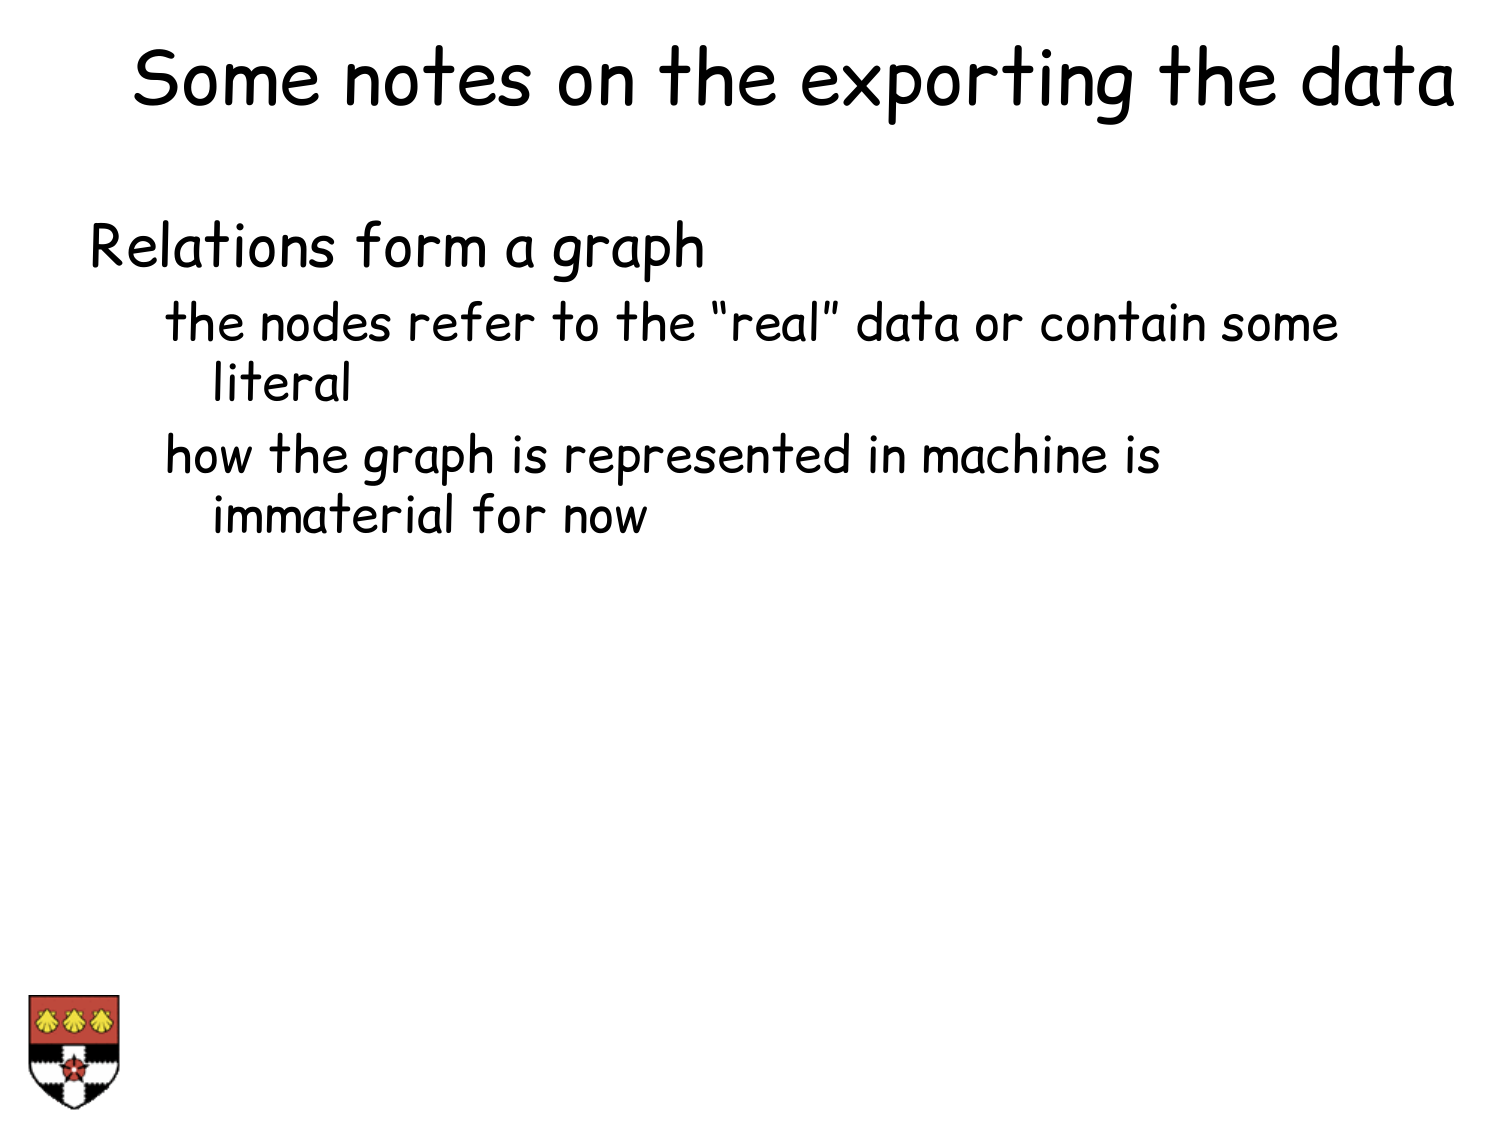

# Some notes on the exporting the data
Relations form a graph
the nodes refer to the “real” data or contain some literal
how the graph is represented in machine is immaterial for now